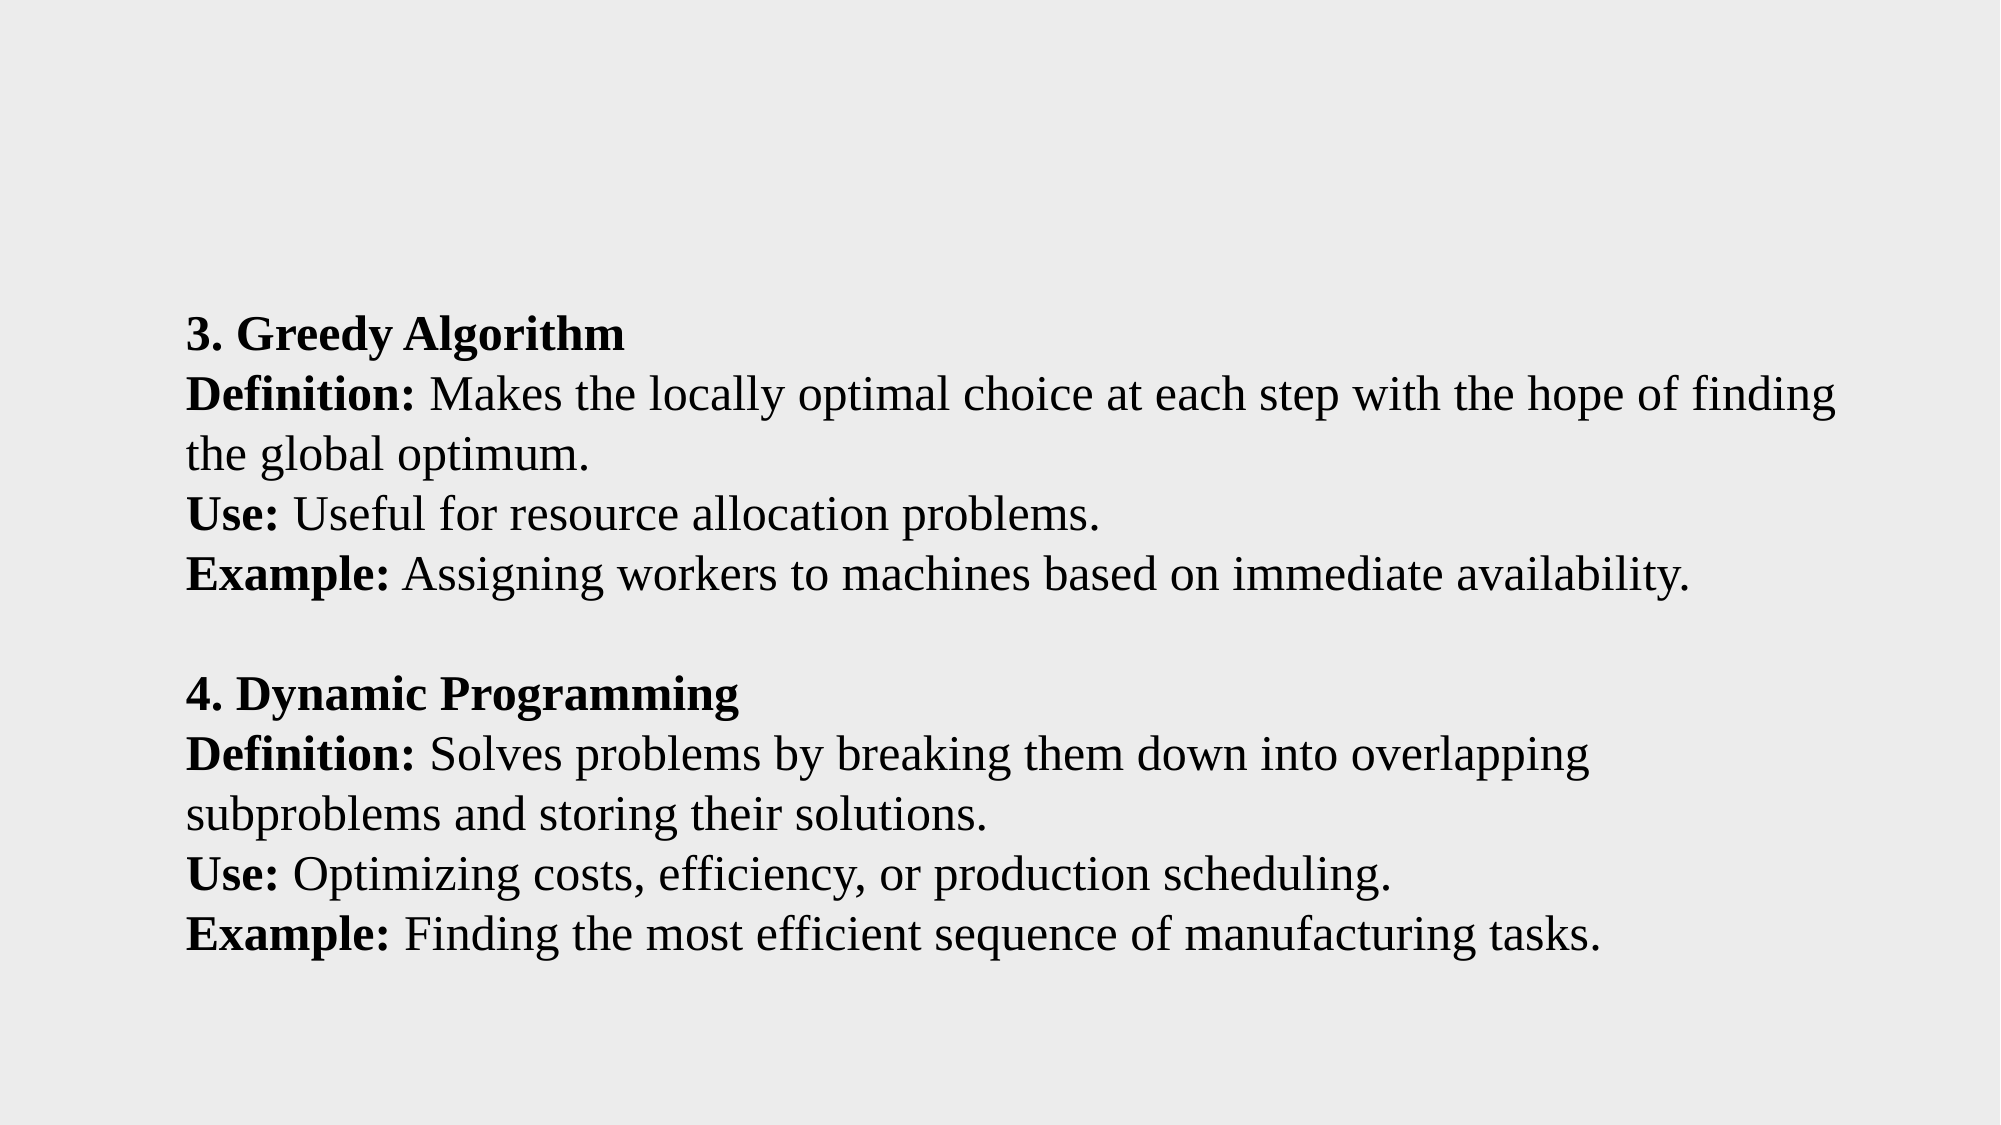

3. Greedy Algorithm
Definition: Makes the locally optimal choice at each step with the hope of finding the global optimum.
Use: Useful for resource allocation problems.
Example: Assigning workers to machines based on immediate availability.

4. Dynamic Programming
Definition: Solves problems by breaking them down into overlapping subproblems and storing their solutions.
Use: Optimizing costs, efficiency, or production scheduling.
Example: Finding the most efficient sequence of manufacturing tasks.